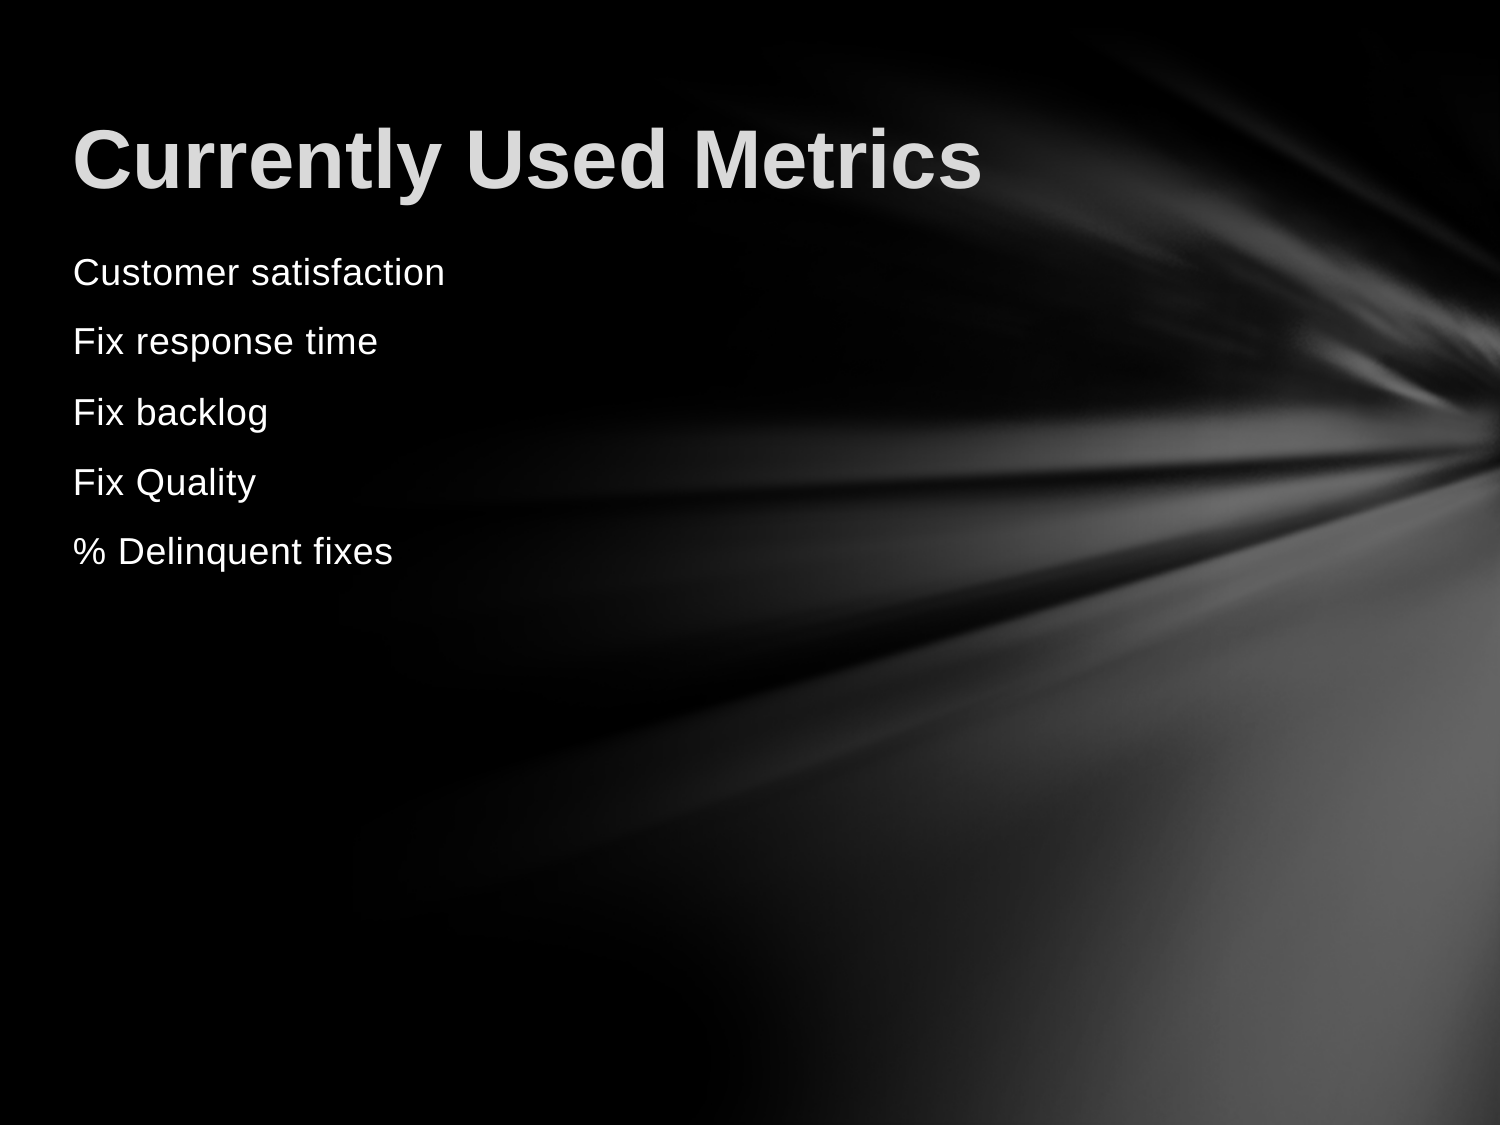

# Currently Used Metrics
Customer satisfaction
Fix response time
Fix backlog
Fix Quality
% Delinquent fixes